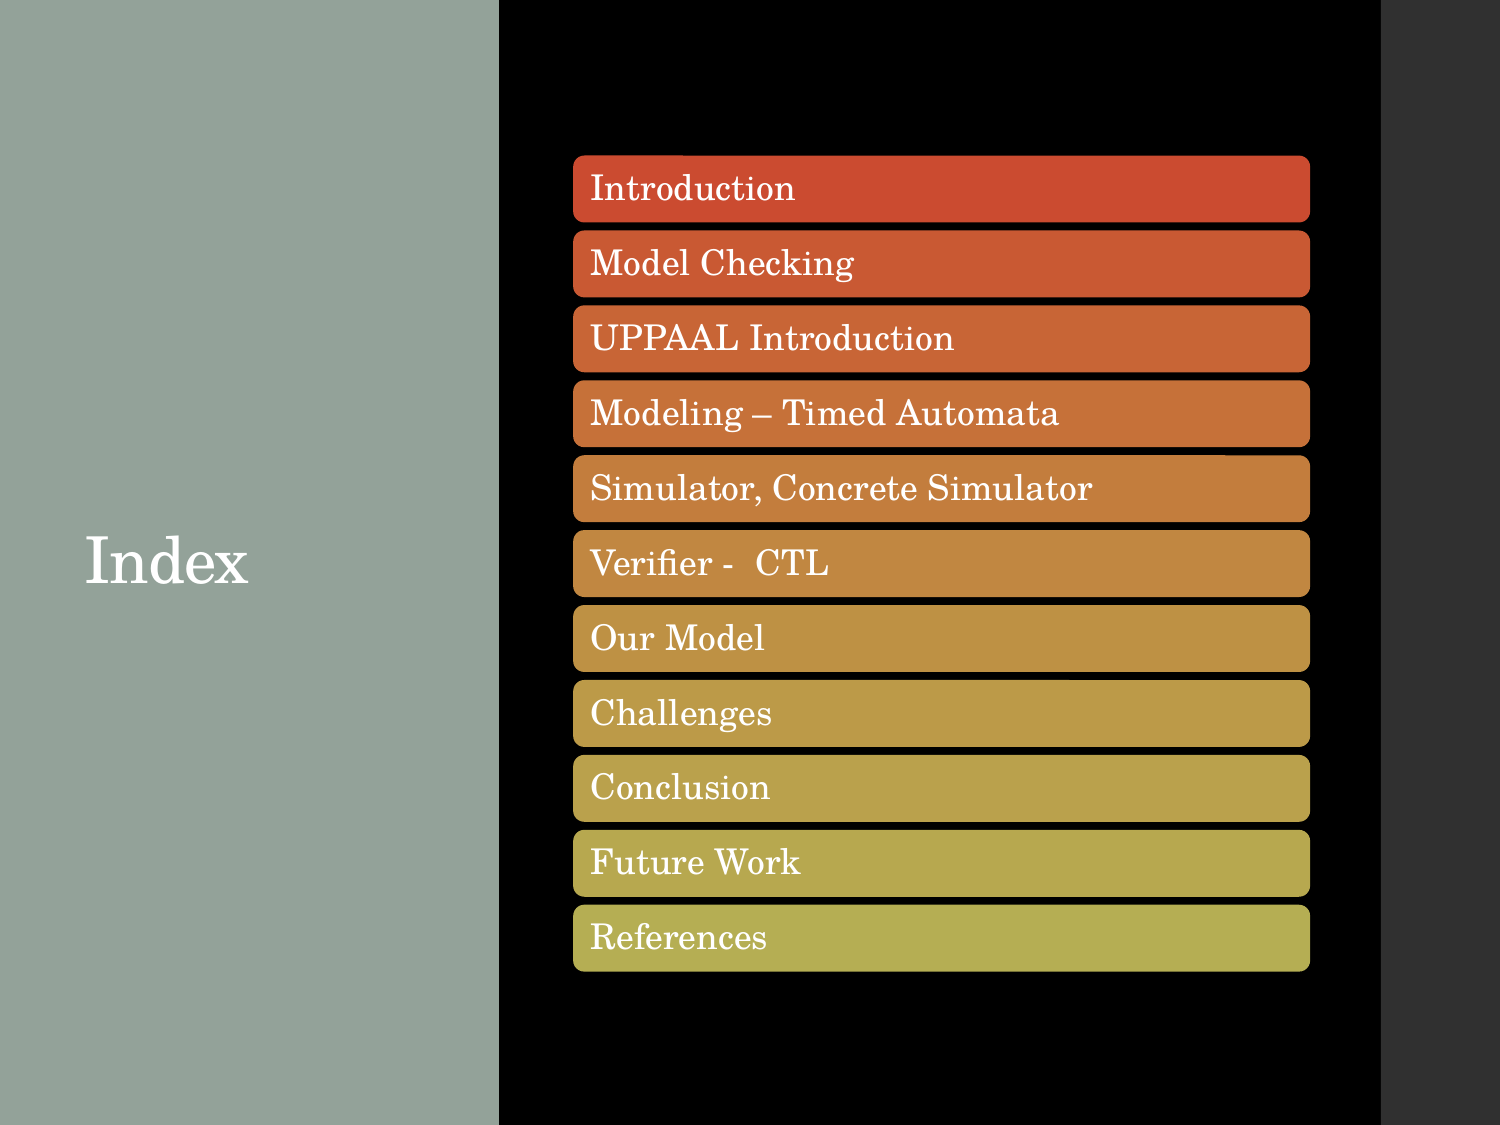

Introduction
Model Checking
UPPAAL Introduction
Modeling – Timed Automata
Simulator, Concrete Simulator
Verifier -  CTL
Our Model
Challenges
Conclusion
Future Work
References
# Index